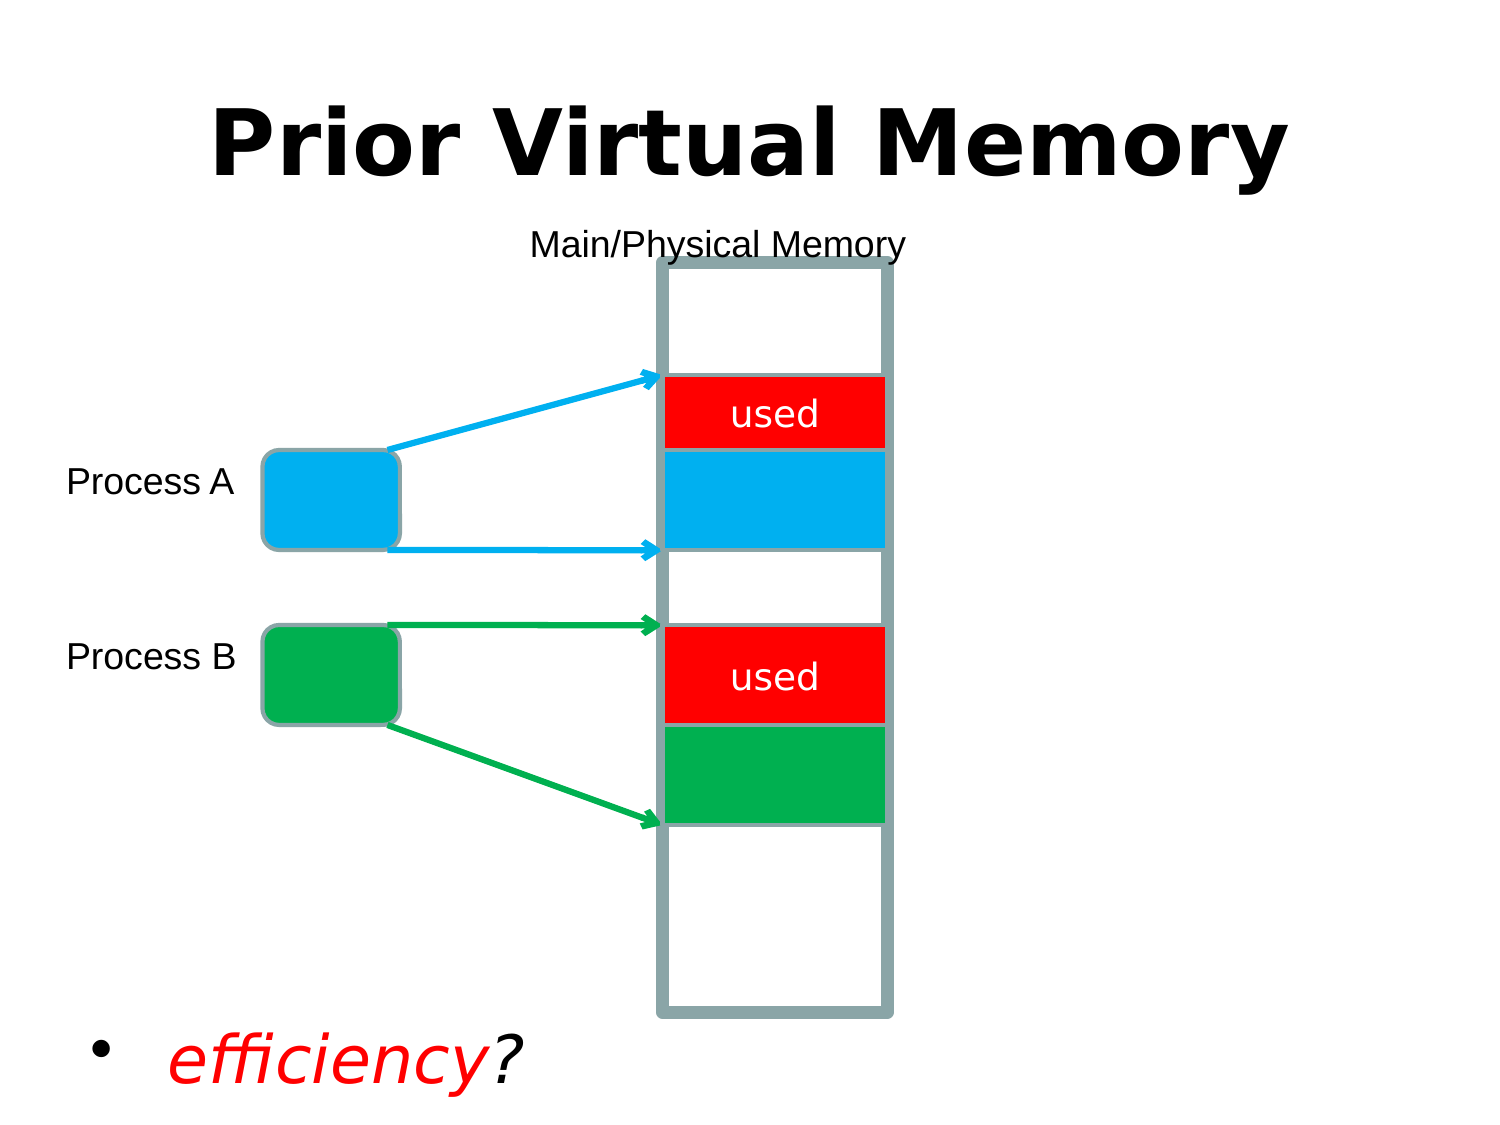

# Prior Virtual Memory
Main/Physical Memory

 efficiency?

used
Process A

Process B

used